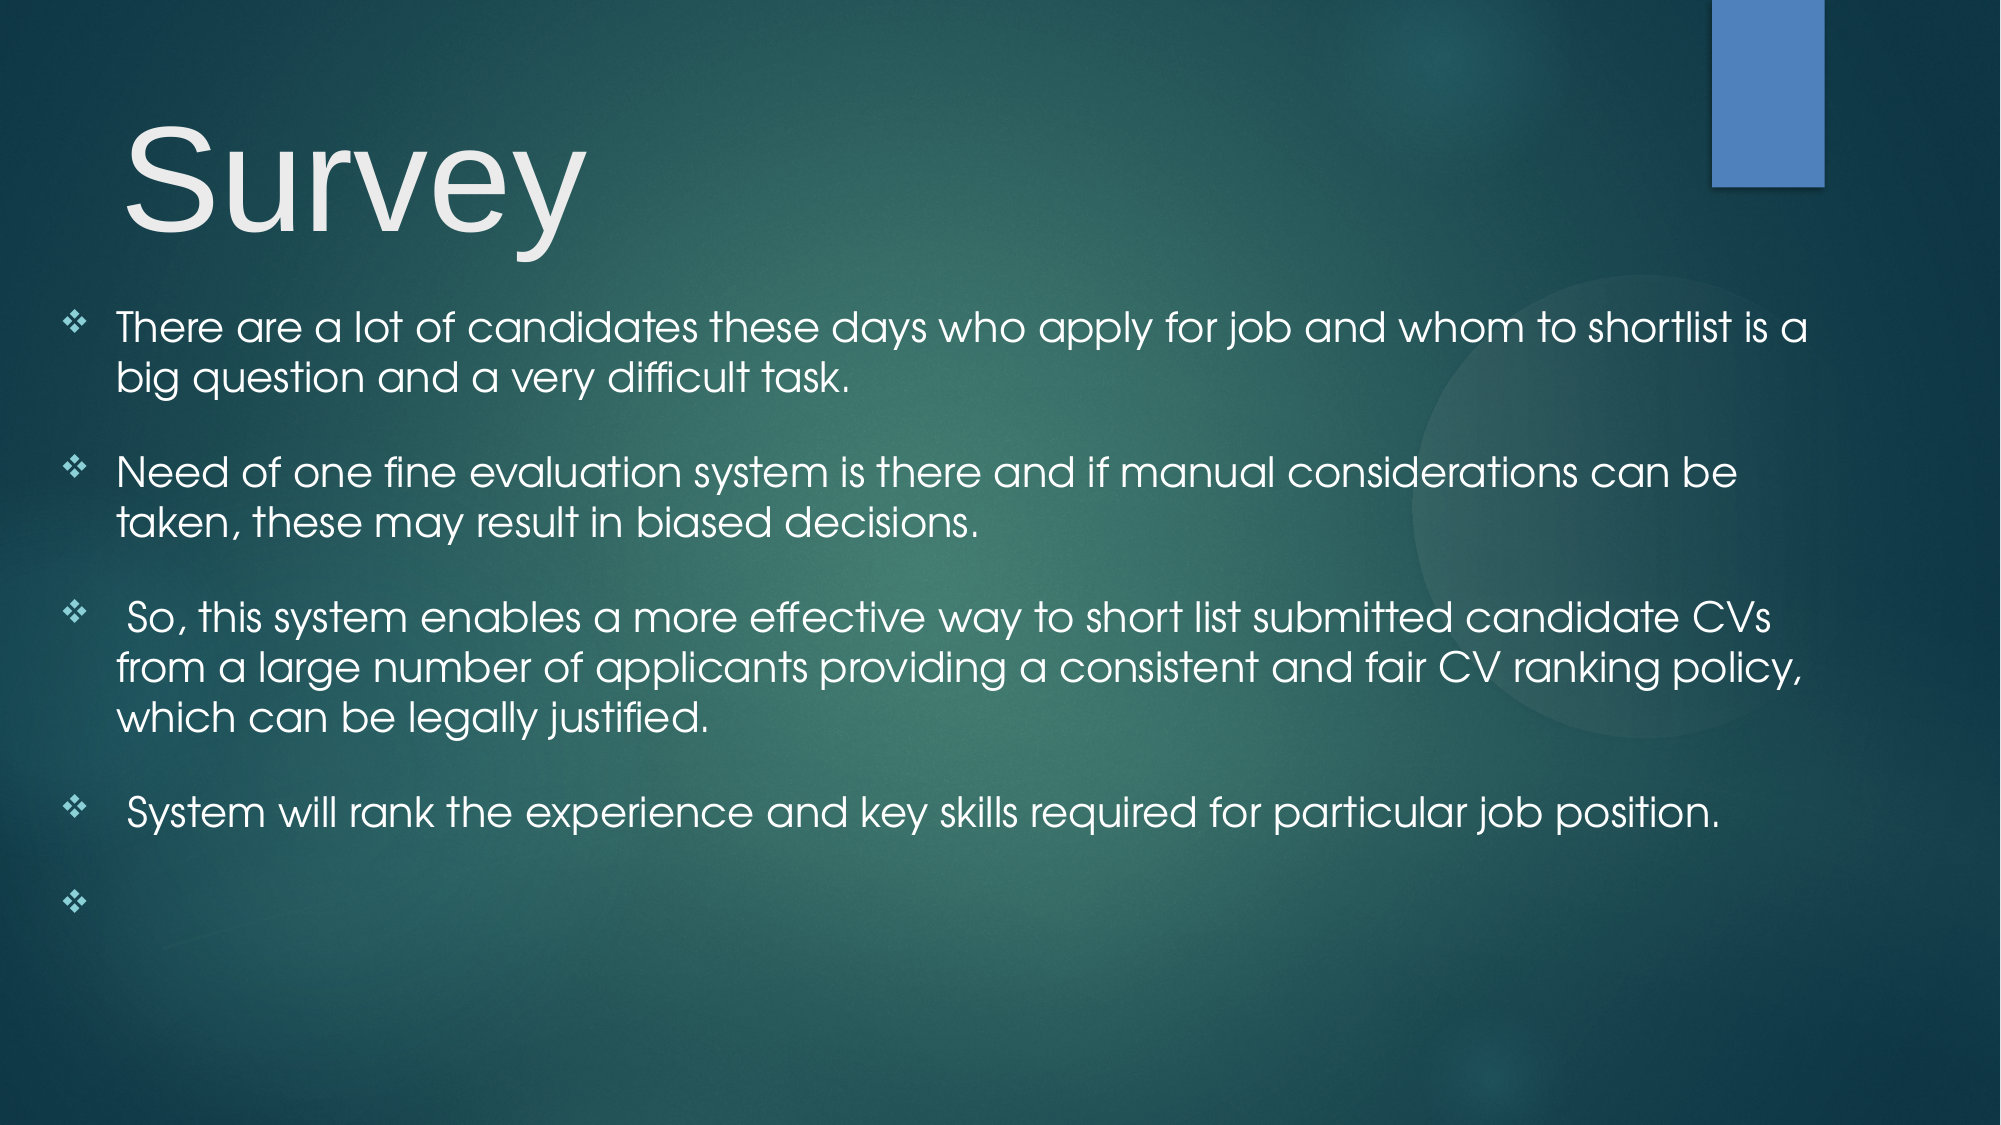

Survey
There are a lot of candidates these days who apply for job and whom to shortlist is a big question and a very difficult task.

Need of one fine evaluation system is there and if manual considerations can be taken, these may result in biased decisions.

 So, this system enables a more effective way to short list submitted candidate CVs from a large number of applicants providing a consistent and fair CV ranking policy, which can be legally justified.

 System will rank the experience and key skills required for particular job position.